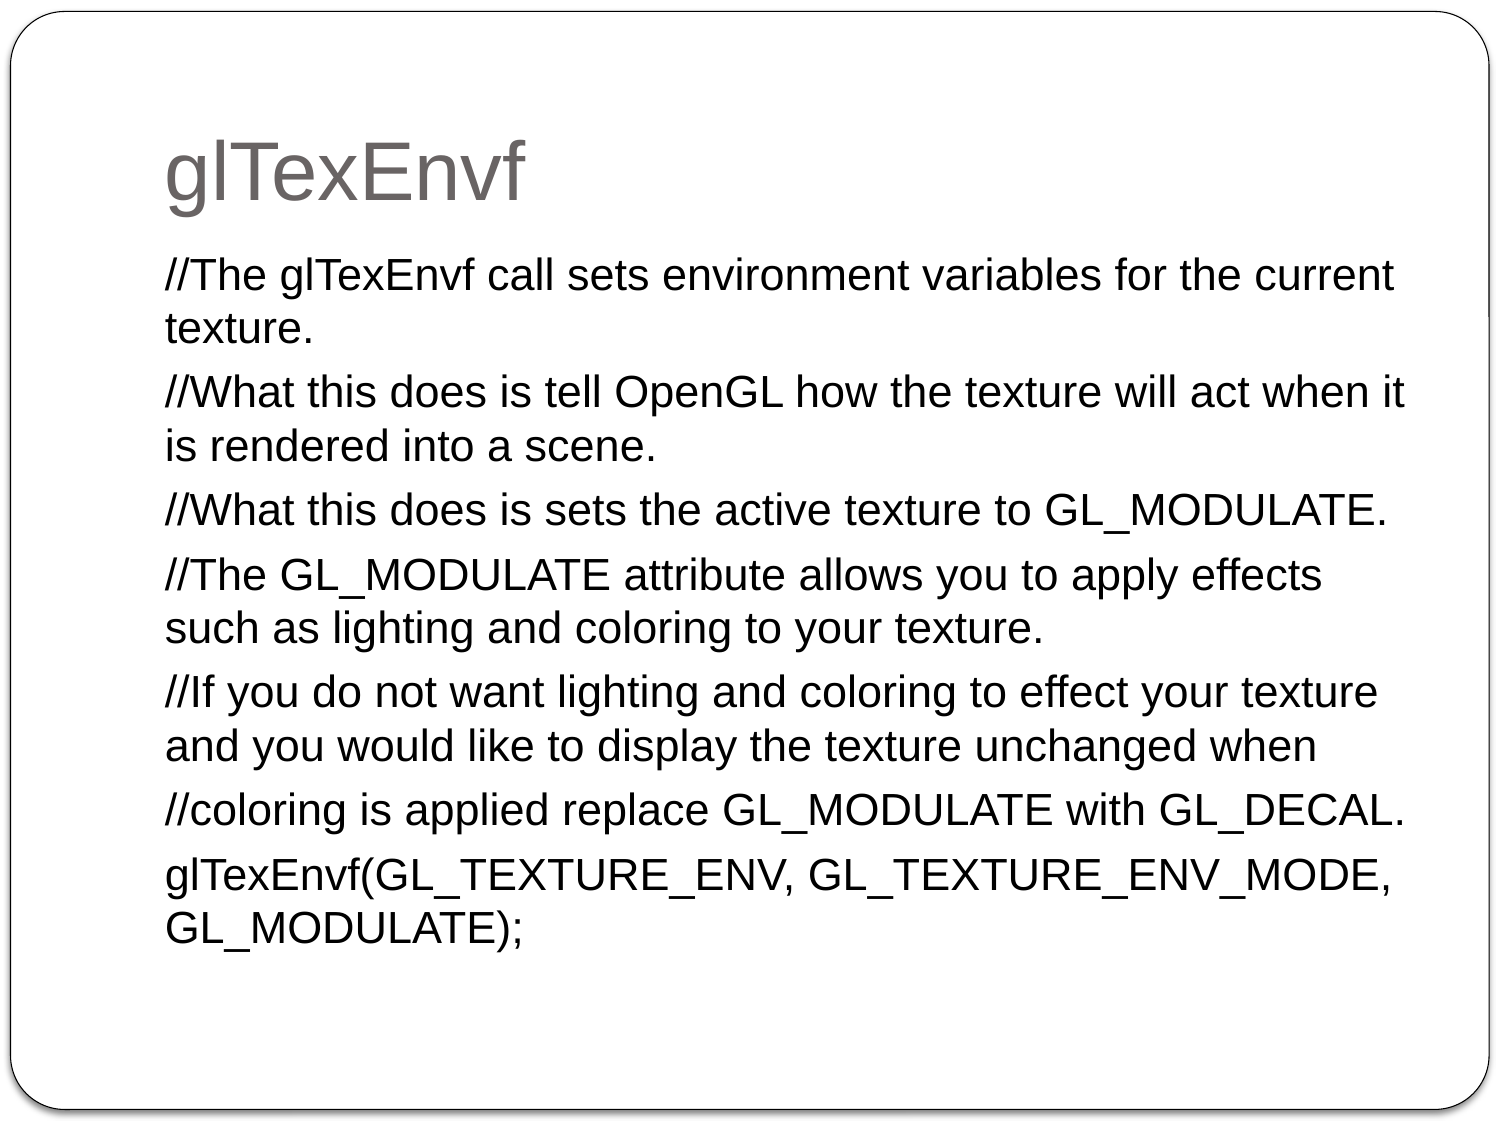

# glTexEnvf
//The glTexEnvf call sets environment variables for the current texture.
//What this does is tell OpenGL how the texture will act when it is rendered into a scene.
//What this does is sets the active texture to GL_MODULATE.
//The GL_MODULATE attribute allows you to apply effects such as lighting and coloring to your texture.
//If you do not want lighting and coloring to effect your texture and you would like to display the texture unchanged when
//coloring is applied replace GL_MODULATE with GL_DECAL.
glTexEnvf(GL_TEXTURE_ENV, GL_TEXTURE_ENV_MODE, GL_MODULATE);